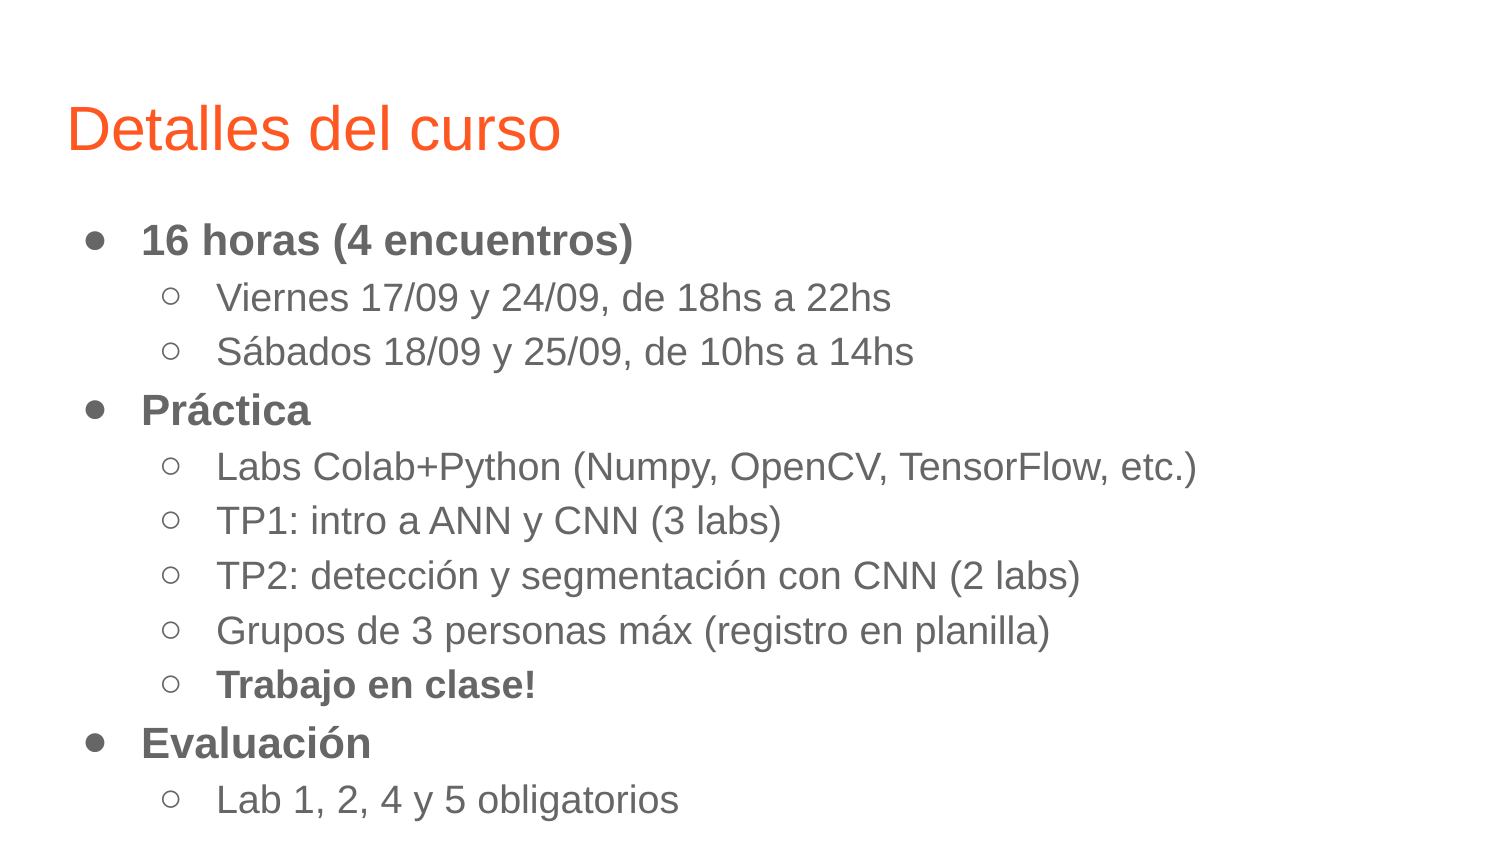

# Detalles del curso
16 horas (4 encuentros)
Viernes 17/09 y 24/09, de 18hs a 22hs
Sábados 18/09 y 25/09, de 10hs a 14hs
Práctica
Labs Colab+Python (Numpy, OpenCV, TensorFlow, etc.)
TP1: intro a ANN y CNN (3 labs)
TP2: detección y segmentación con CNN (2 labs)
Grupos de 3 personas máx (registro en planilla)
Trabajo en clase!
Evaluación
Lab 1, 2, 4 y 5 obligatorios